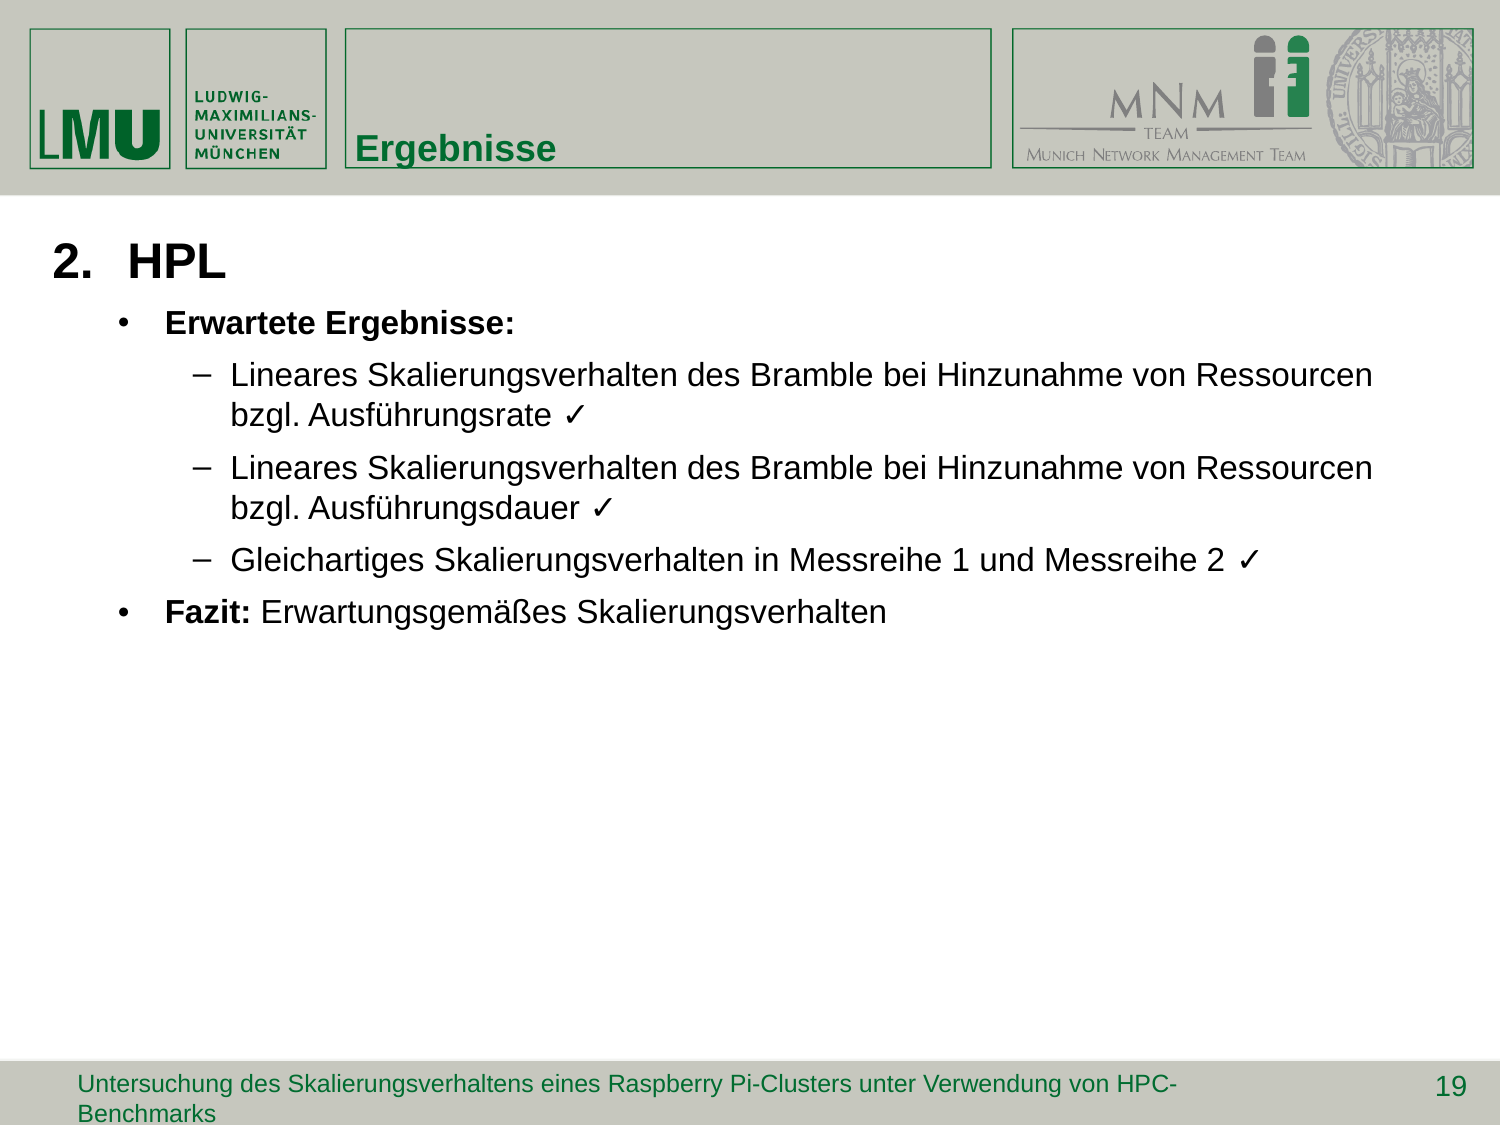

# Ergebnisse
HPL
Erwartete Ergebnisse:
Lineares Skalierungsverhalten des Bramble bei Hinzunahme von Ressourcen bzgl. Ausführungsrate ✓
Lineares Skalierungsverhalten des Bramble bei Hinzunahme von Ressourcen bzgl. Ausführungsdauer ✓
Gleichartiges Skalierungsverhalten in Messreihe 1 und Messreihe 2 ✓
Fazit: Erwartungsgemäßes Skalierungsverhalten
Untersuchung des Skalierungsverhaltens eines Raspberry Pi-Clusters unter Verwendung von HPC-Benchmarks
19